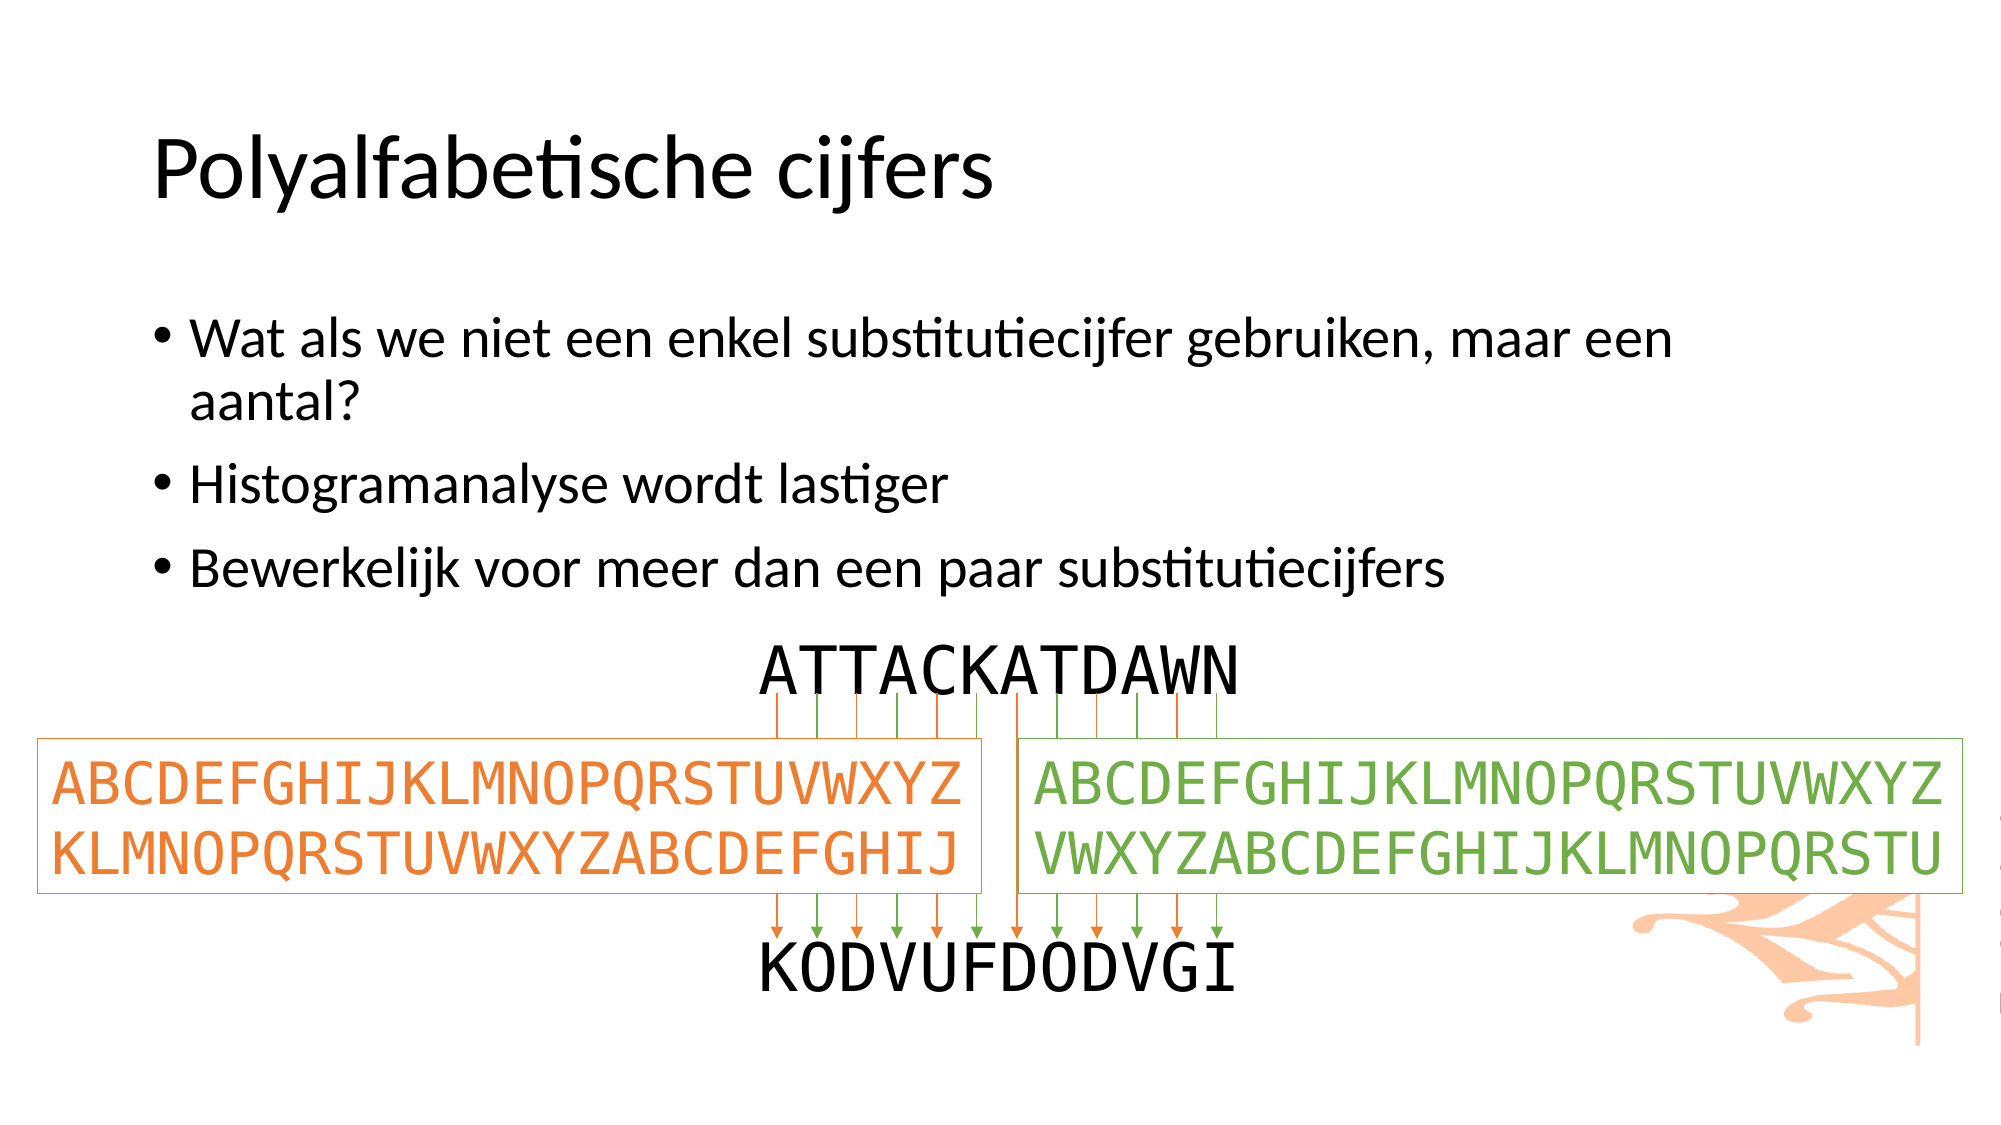

# Polyalfabetische cijfers
Wat als we niet een enkel substitutiecijfer gebruiken, maar een aantal?
Histogramanalyse wordt lastiger
Bewerkelijk voor meer dan een paar substitutiecijfers
ATTACKATDAWN
ABCDEFGHIJKLMNOPQRSTUVWXYZ
KLMNOPQRSTUVWXYZABCDEFGHIJ
ABCDEFGHIJKLMNOPQRSTUVWXYZ
VWXYZABCDEFGHIJKLMNOPQRSTU
KODVUFDODVGI